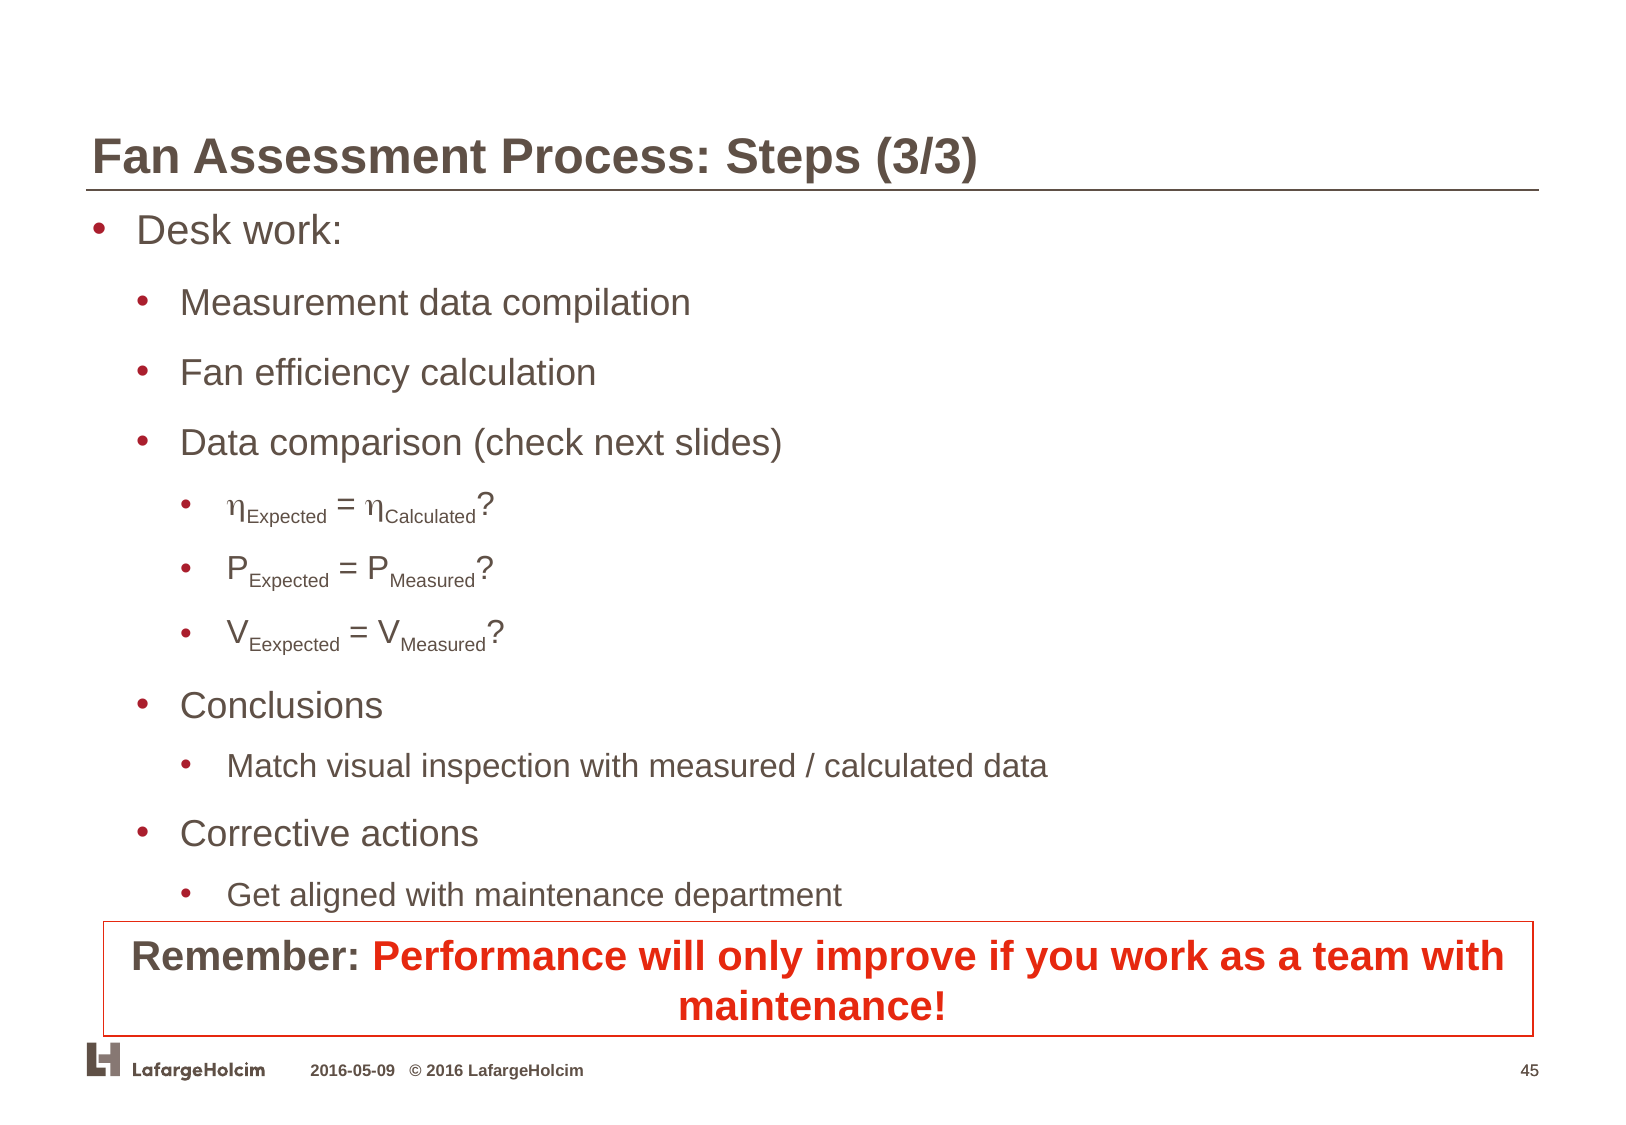

Fan Assessment Process: Steps (3/3)
Desk work:
Measurement data compilation
Fan efficiency calculation
Data comparison (check next slides)
ηExpected = ηCalculated?
PExpected = PMeasured?
VEexpected = VMeasured?
Conclusions
Match visual inspection with measured / calculated data
Corrective actions
Get aligned with maintenance department
Remember: Performance will only improve if you work as a team with maintenance!
2016-05-09   © 2016 LafargeHolcim
45
45